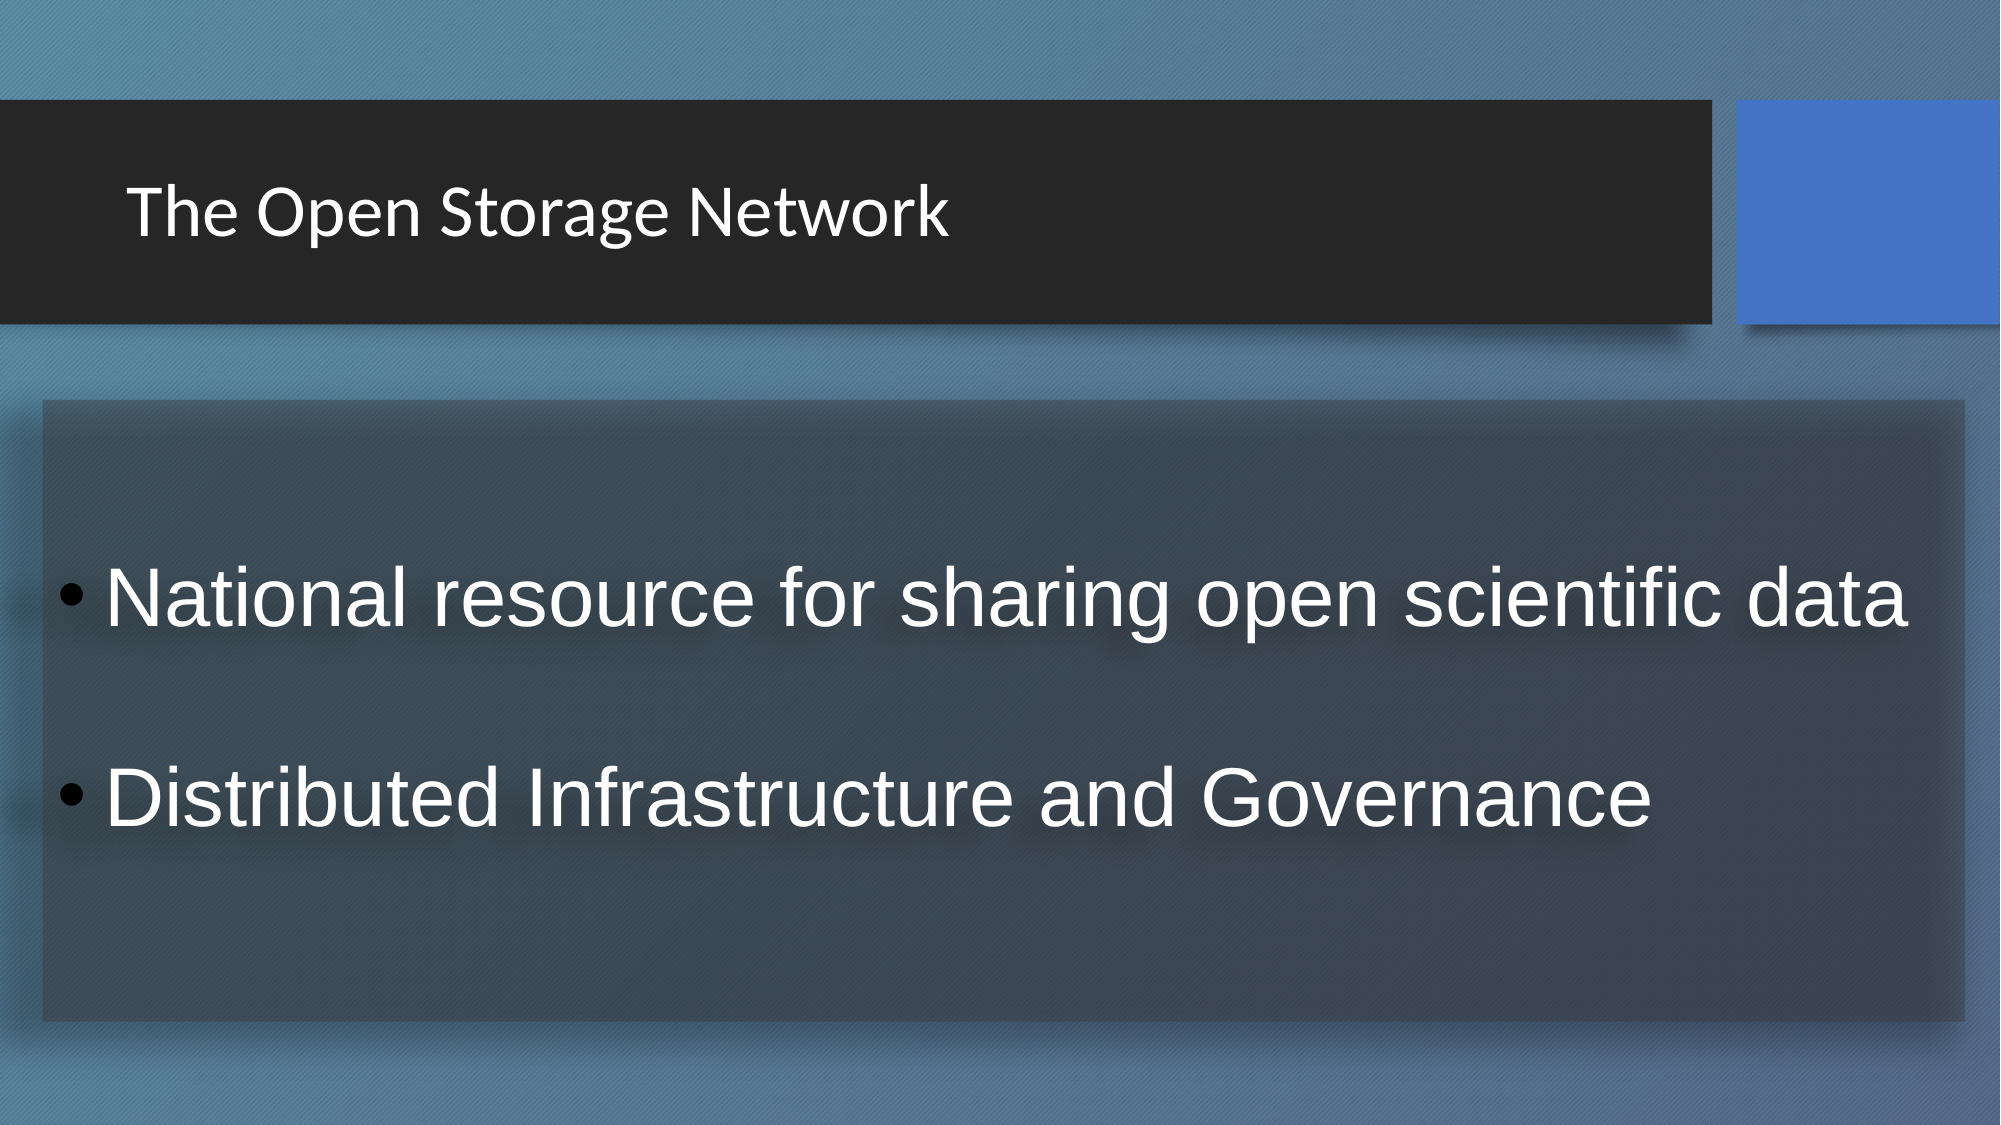

# The Open Storage Network
National resource for sharing open scientific data

Distributed Infrastructure and Governance